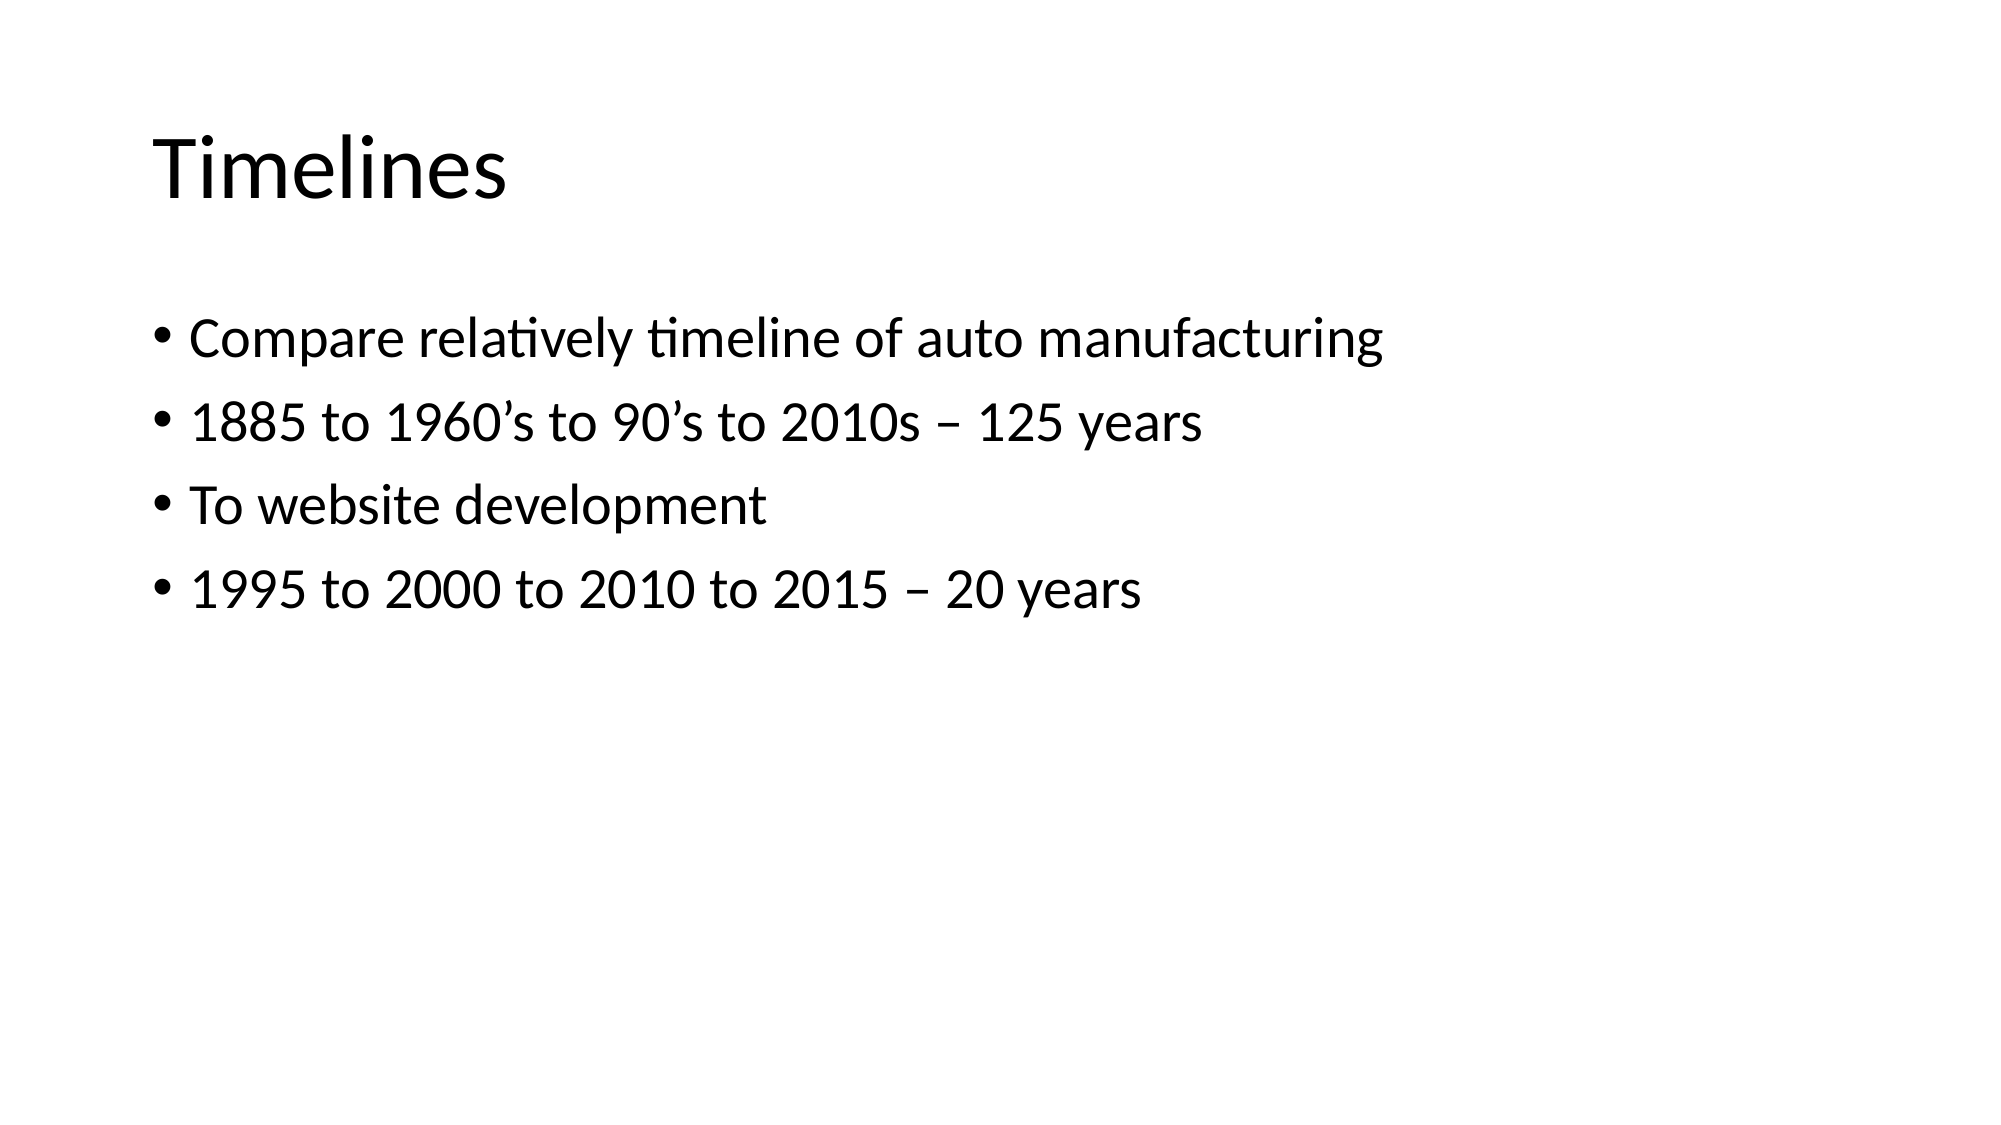

# Timelines
Compare relatively timeline of auto manufacturing
1885 to 1960’s to 90’s to 2010s – 125 years
To website development
1995 to 2000 to 2010 to 2015 – 20 years